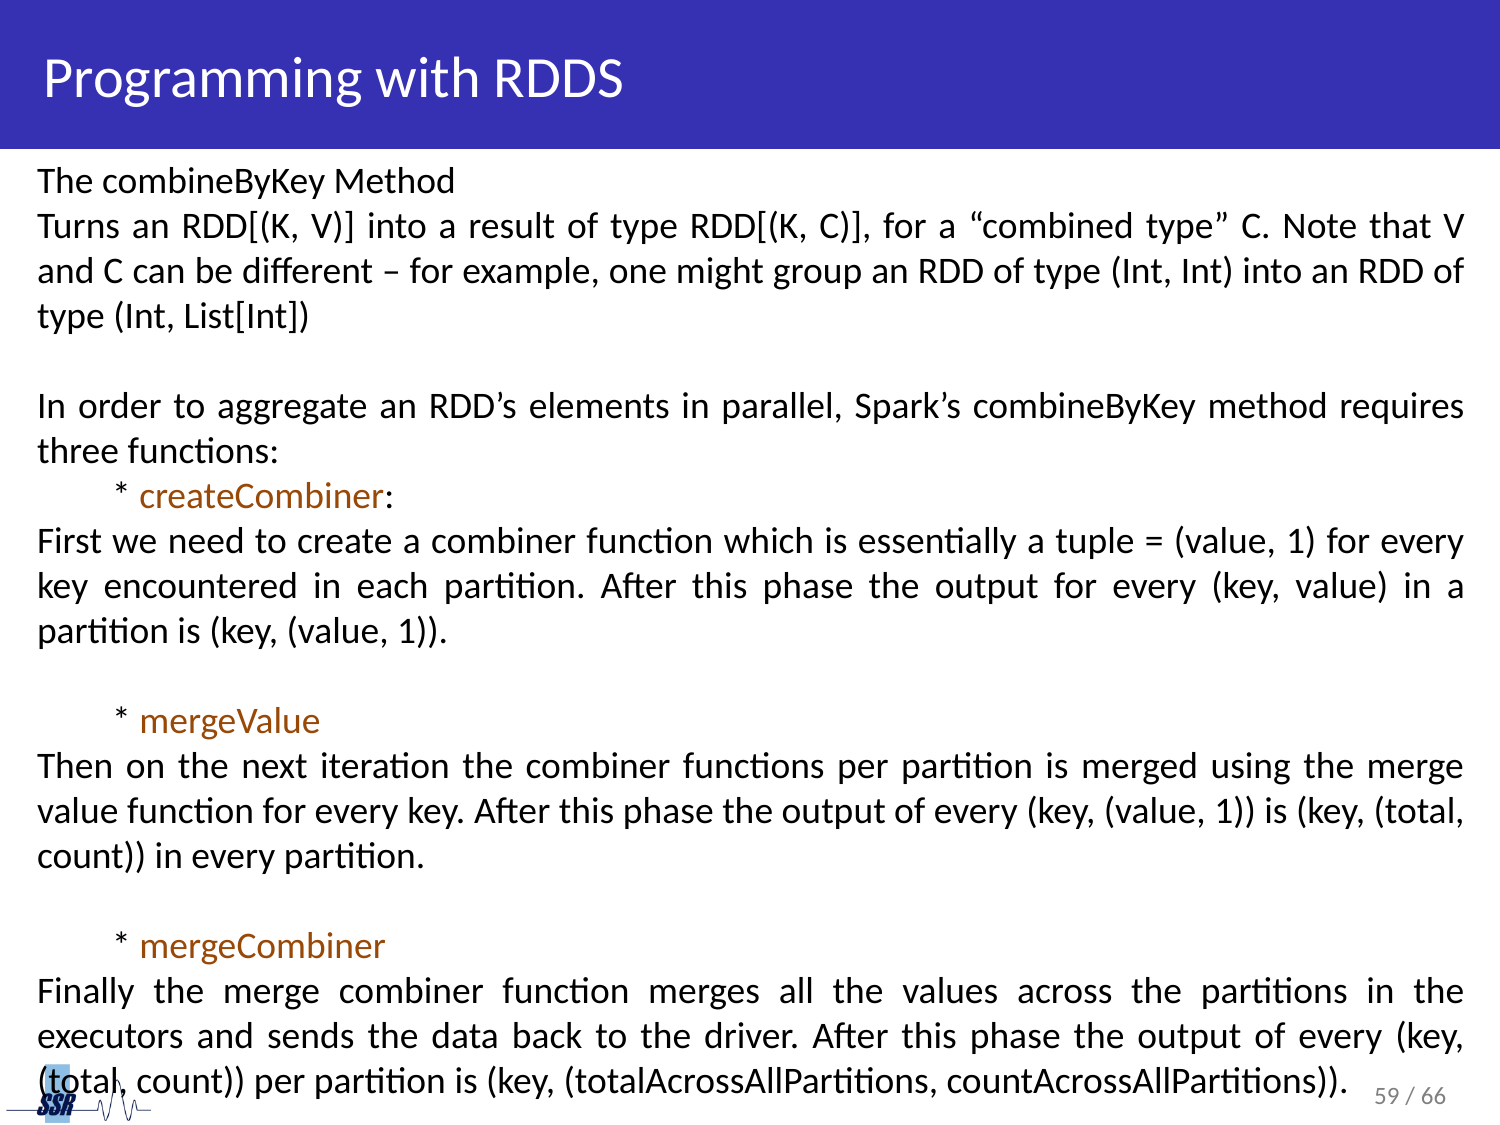

# Programming with RDDS
The combineByKey Method
Turns an RDD[(K, V)] into a result of type RDD[(K, C)], for a “combined type” C. Note that V and C can be different – for example, one might group an RDD of type (Int, Int) into an RDD of type (Int, List[Int])

In order to aggregate an RDD’s elements in parallel, Spark’s combineByKey method requires three functions:
* createCombiner:
First we need to create a combiner function which is essentially a tuple = (value, 1) for every key encountered in each partition. After this phase the output for every (key, value) in a partition is (key, (value, 1)).

* mergeValue
Then on the next iteration the combiner functions per partition is merged using the merge value function for every key. After this phase the output of every (key, (value, 1)) is (key, (total, count)) in every partition.

* mergeCombiner
Finally the merge combiner function merges all the values across the partitions in the executors and sends the data back to the driver. After this phase the output of every (key, (total, count)) per partition is (key, (totalAcrossAllPartitions, countAcrossAllPartitions)).